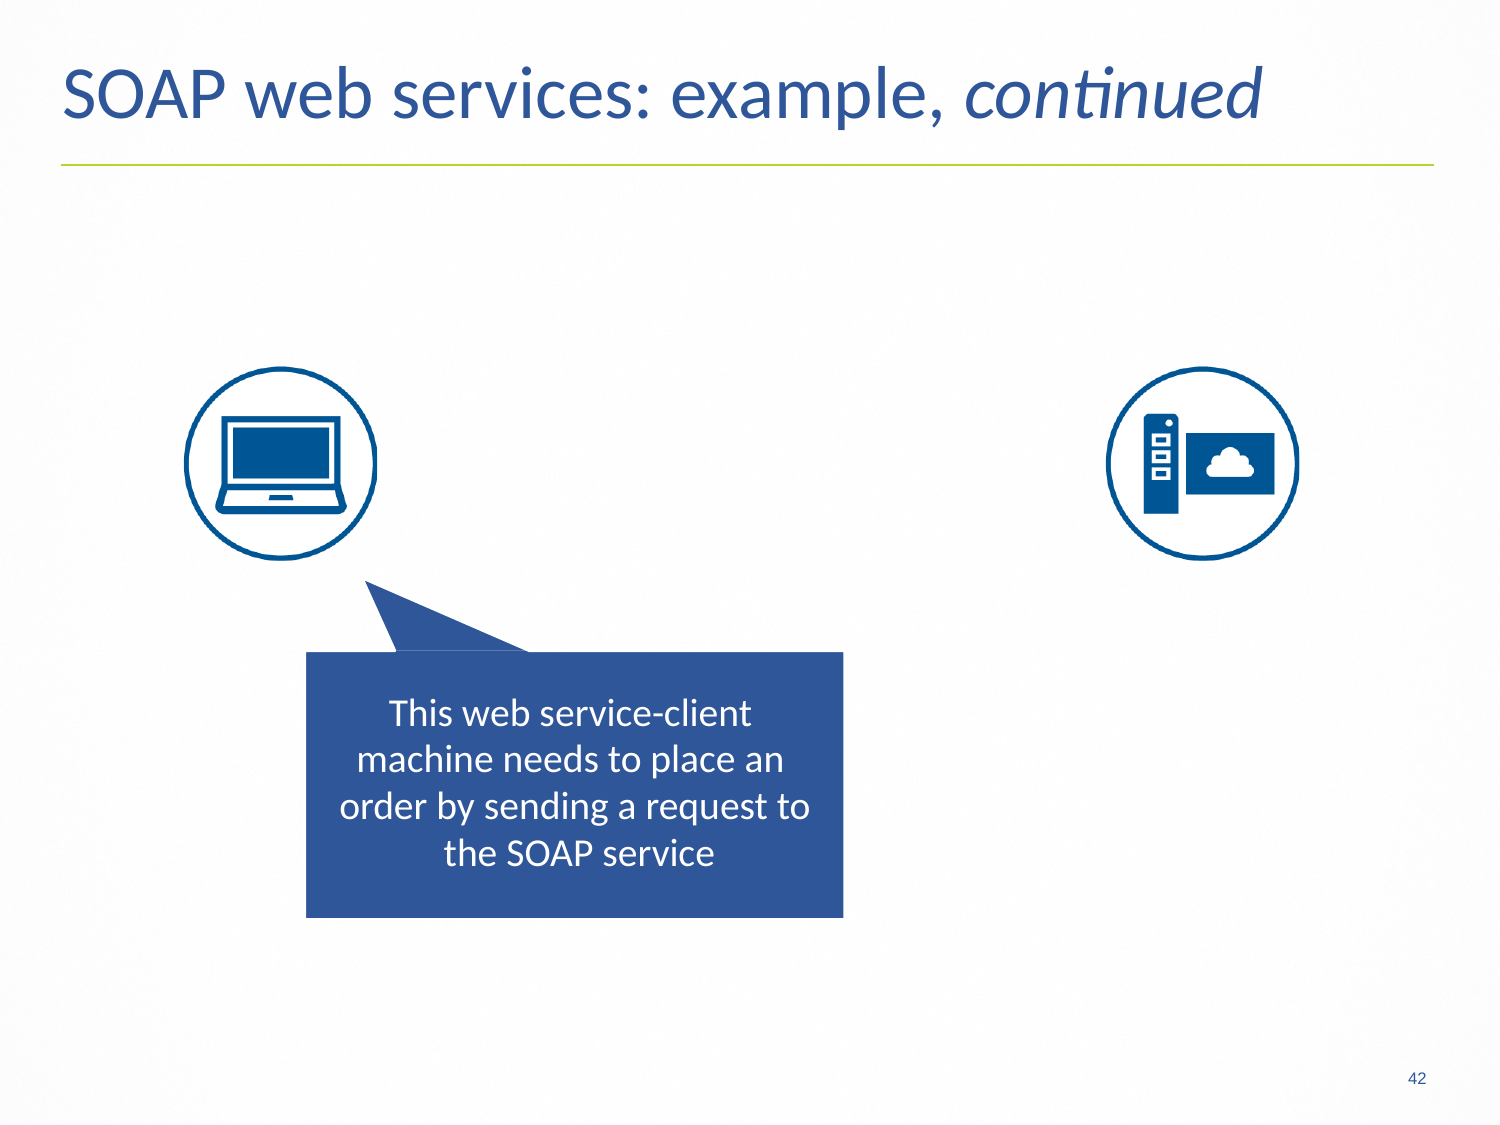

# SOAP web services: example, continued

This web service-client  machine needs to place an  order by sending a request to  the SOAP service
42